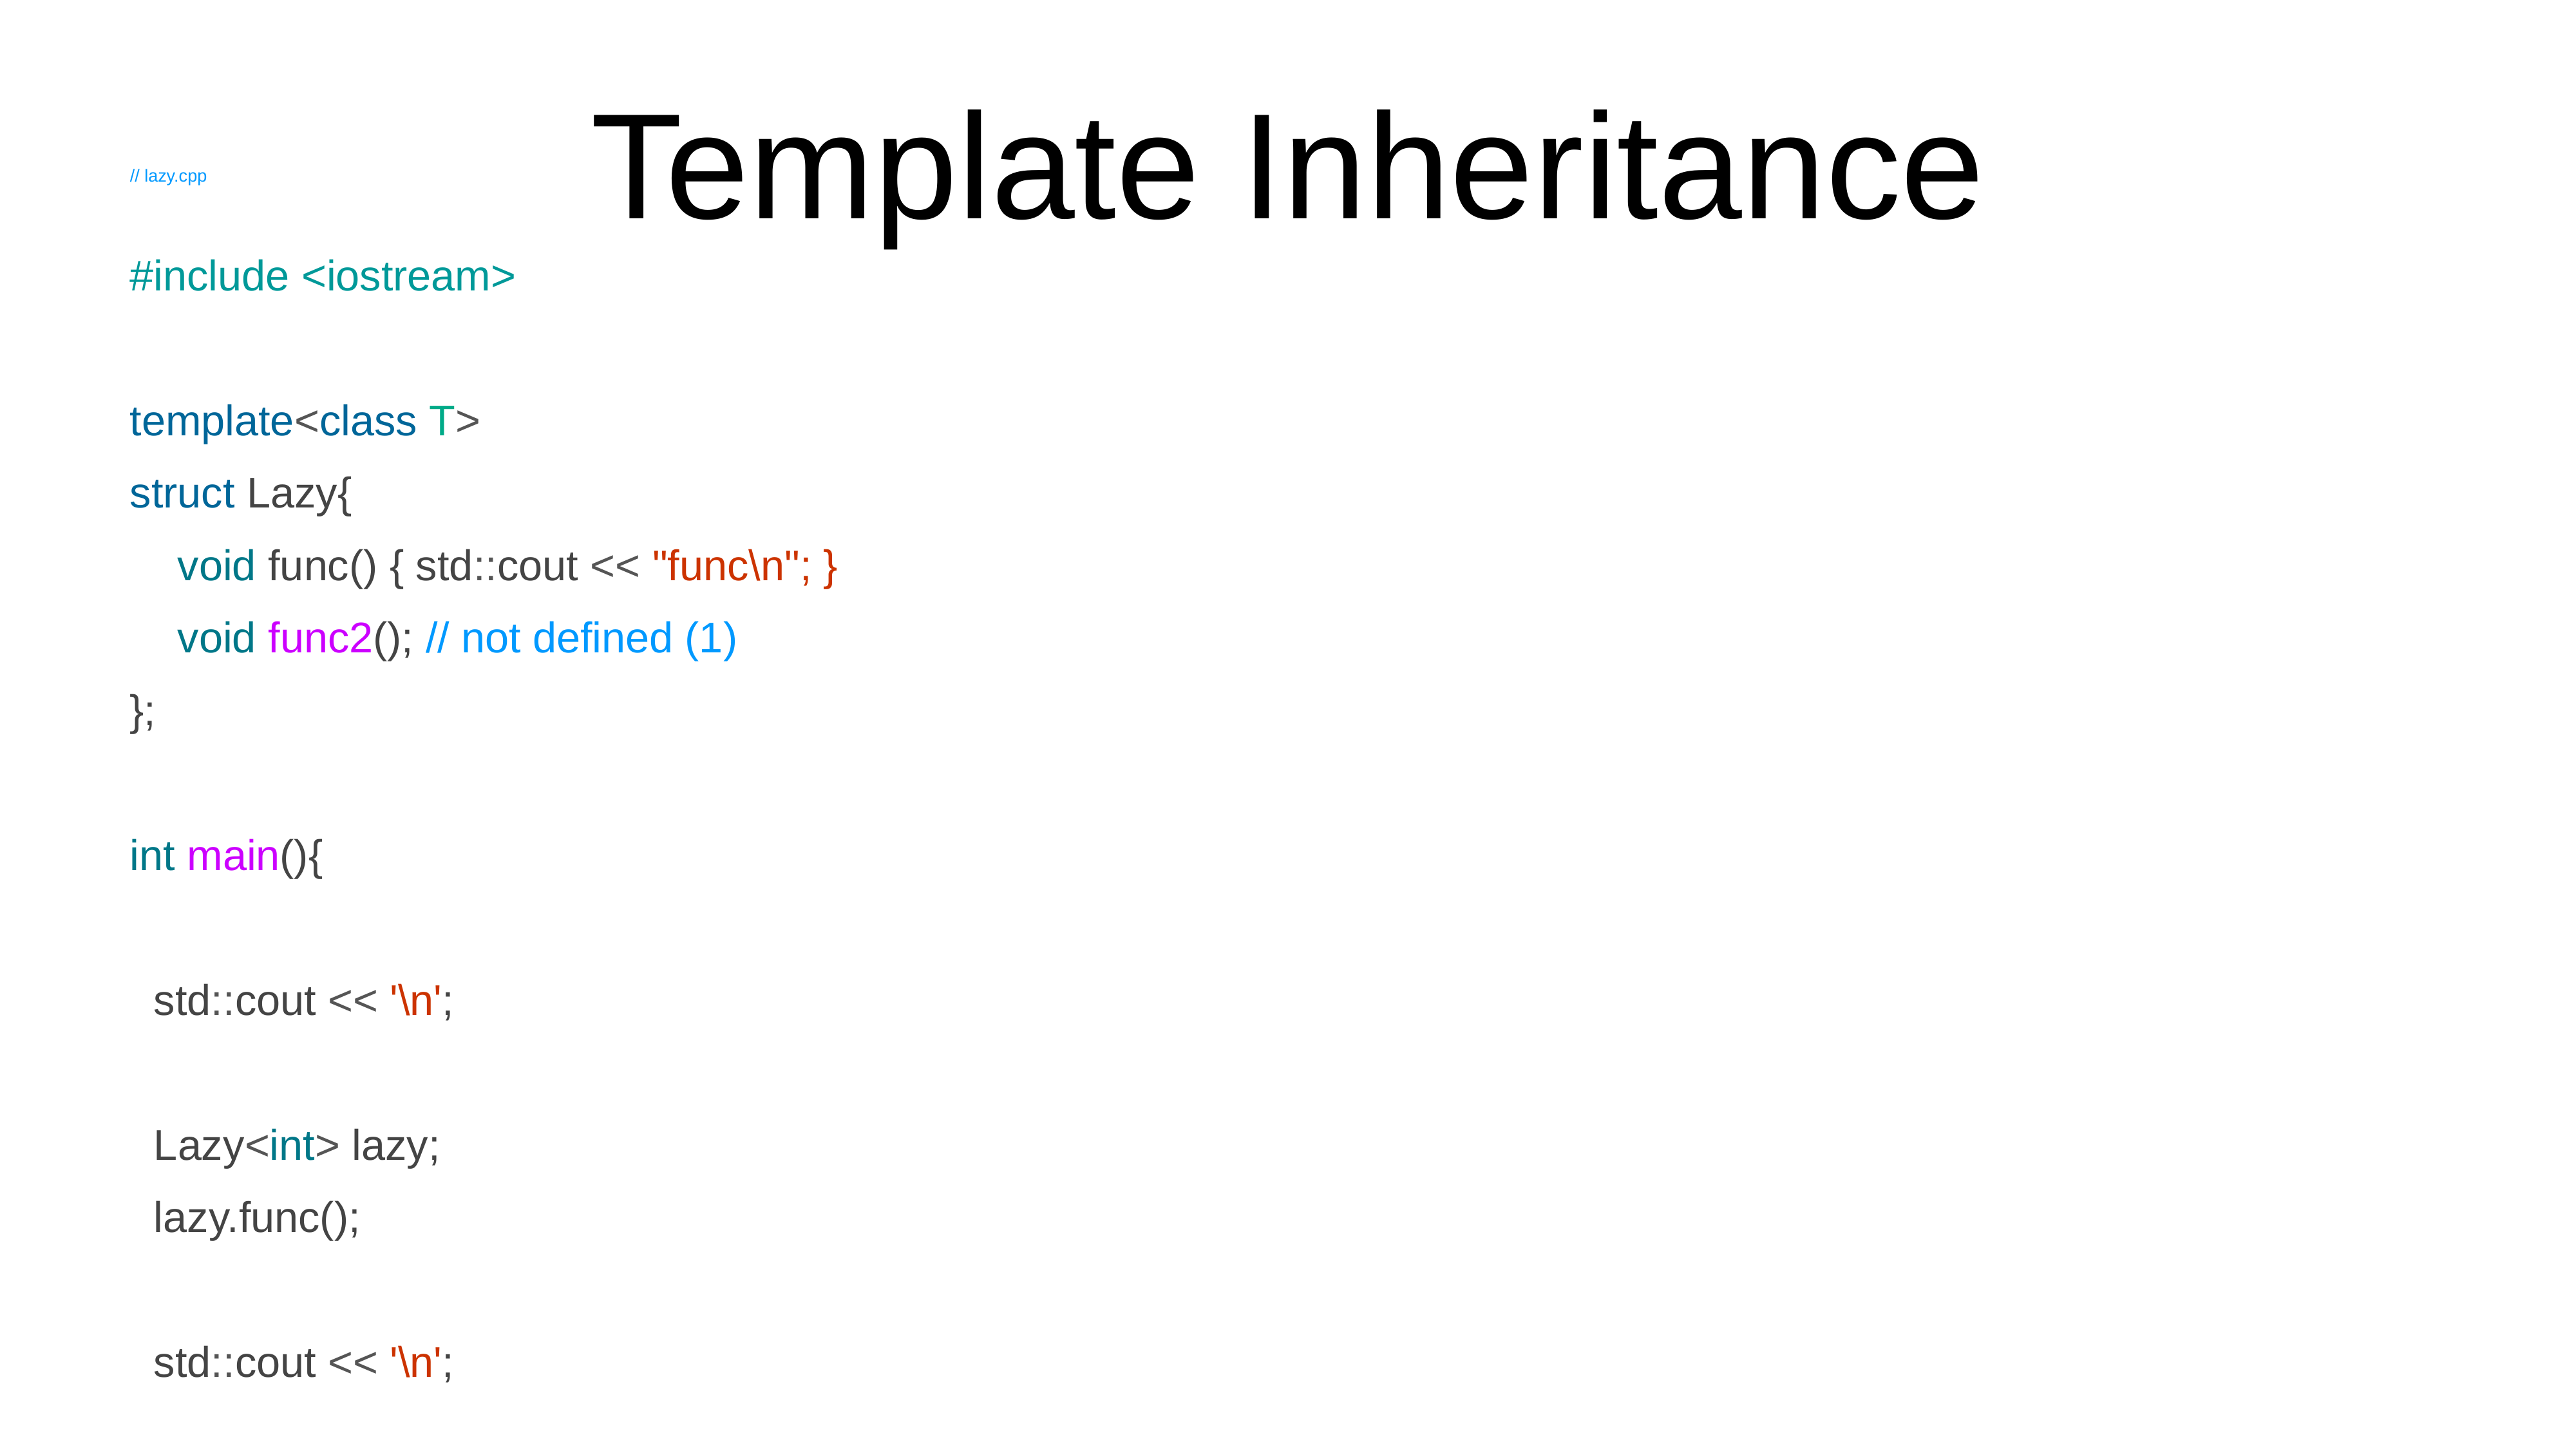

# Template Inheritance
// lazy.cpp

#include <iostream>

template<class T>
struct Lazy{
    void func() { std::cout << "func\n"; }
    void func2(); // not defined (1)
};

int main(){

  std::cout << '\n';

  Lazy<int> lazy;
  lazy.func();

  std::cout << '\n';

}